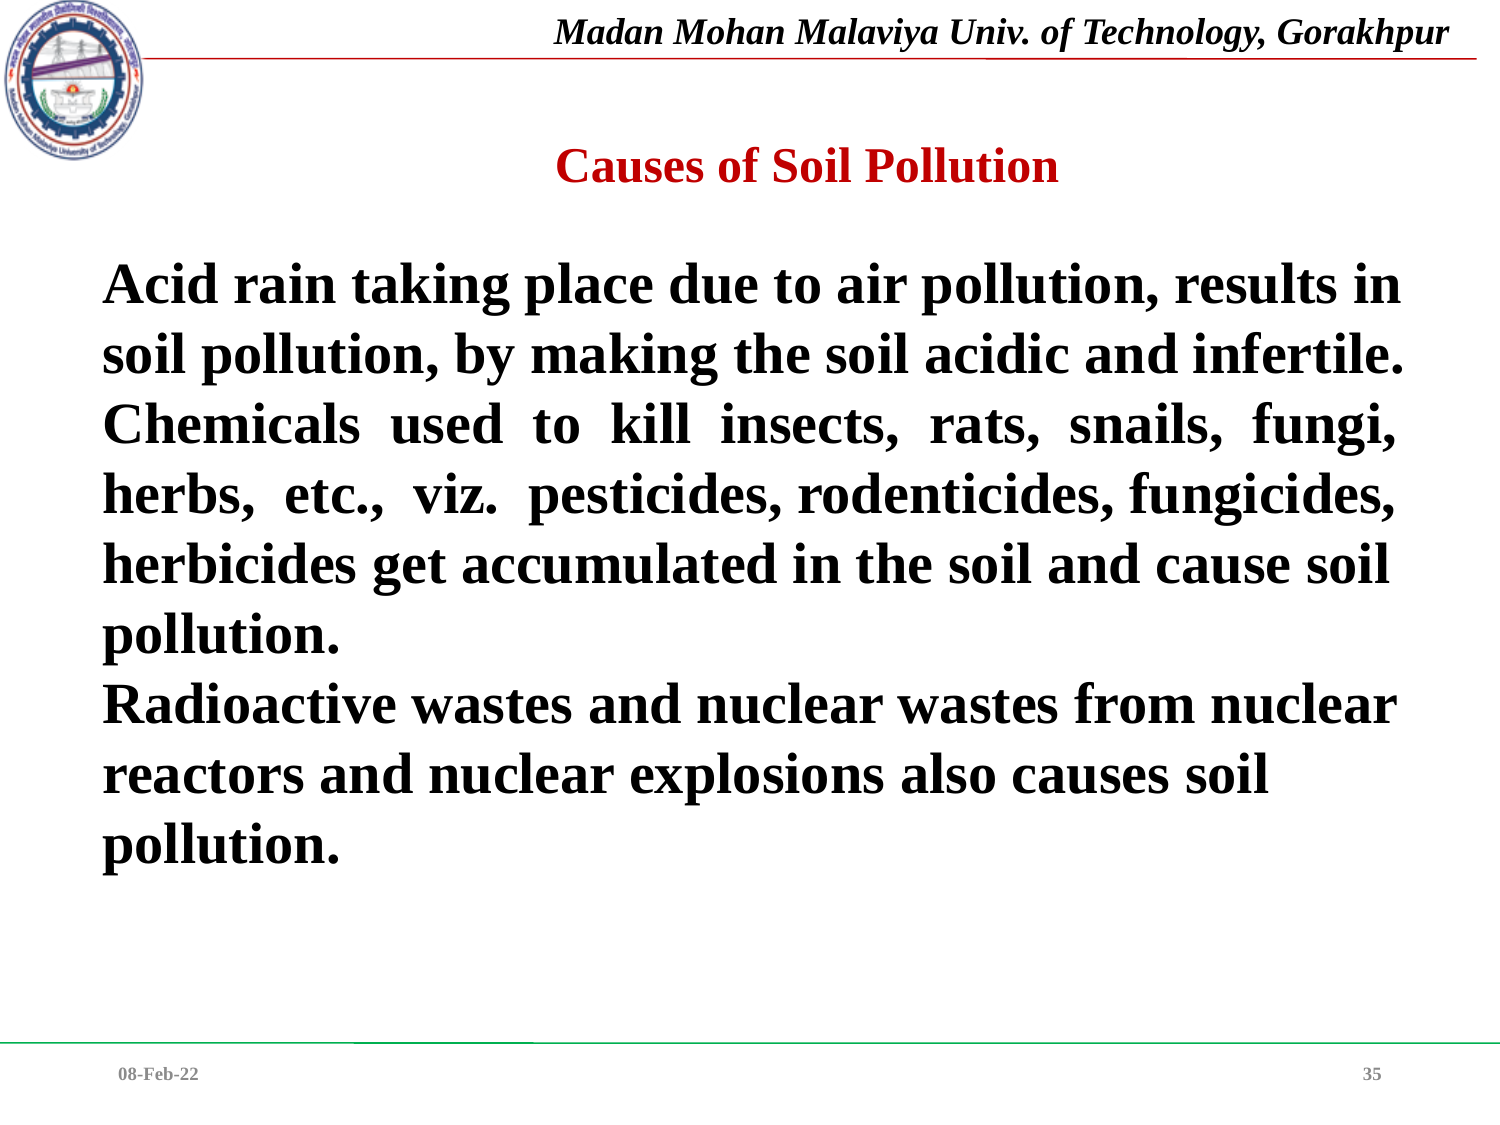

Causes of Soil Pollution
Acid rain taking place due to air pollution, results in soil pollution, by making the soil acidic and infertile.
Chemicals  used  to  kill  insects,  rats,  snails,  fungi,  herbs,  etc.,  viz.  pesticides, rodenticides, fungicides, herbicides get accumulated in the soil and cause soil pollution.
Radioactive wastes and nuclear wastes from nuclear reactors and nuclear explosions also causes soil pollution.
08-Feb-22

35